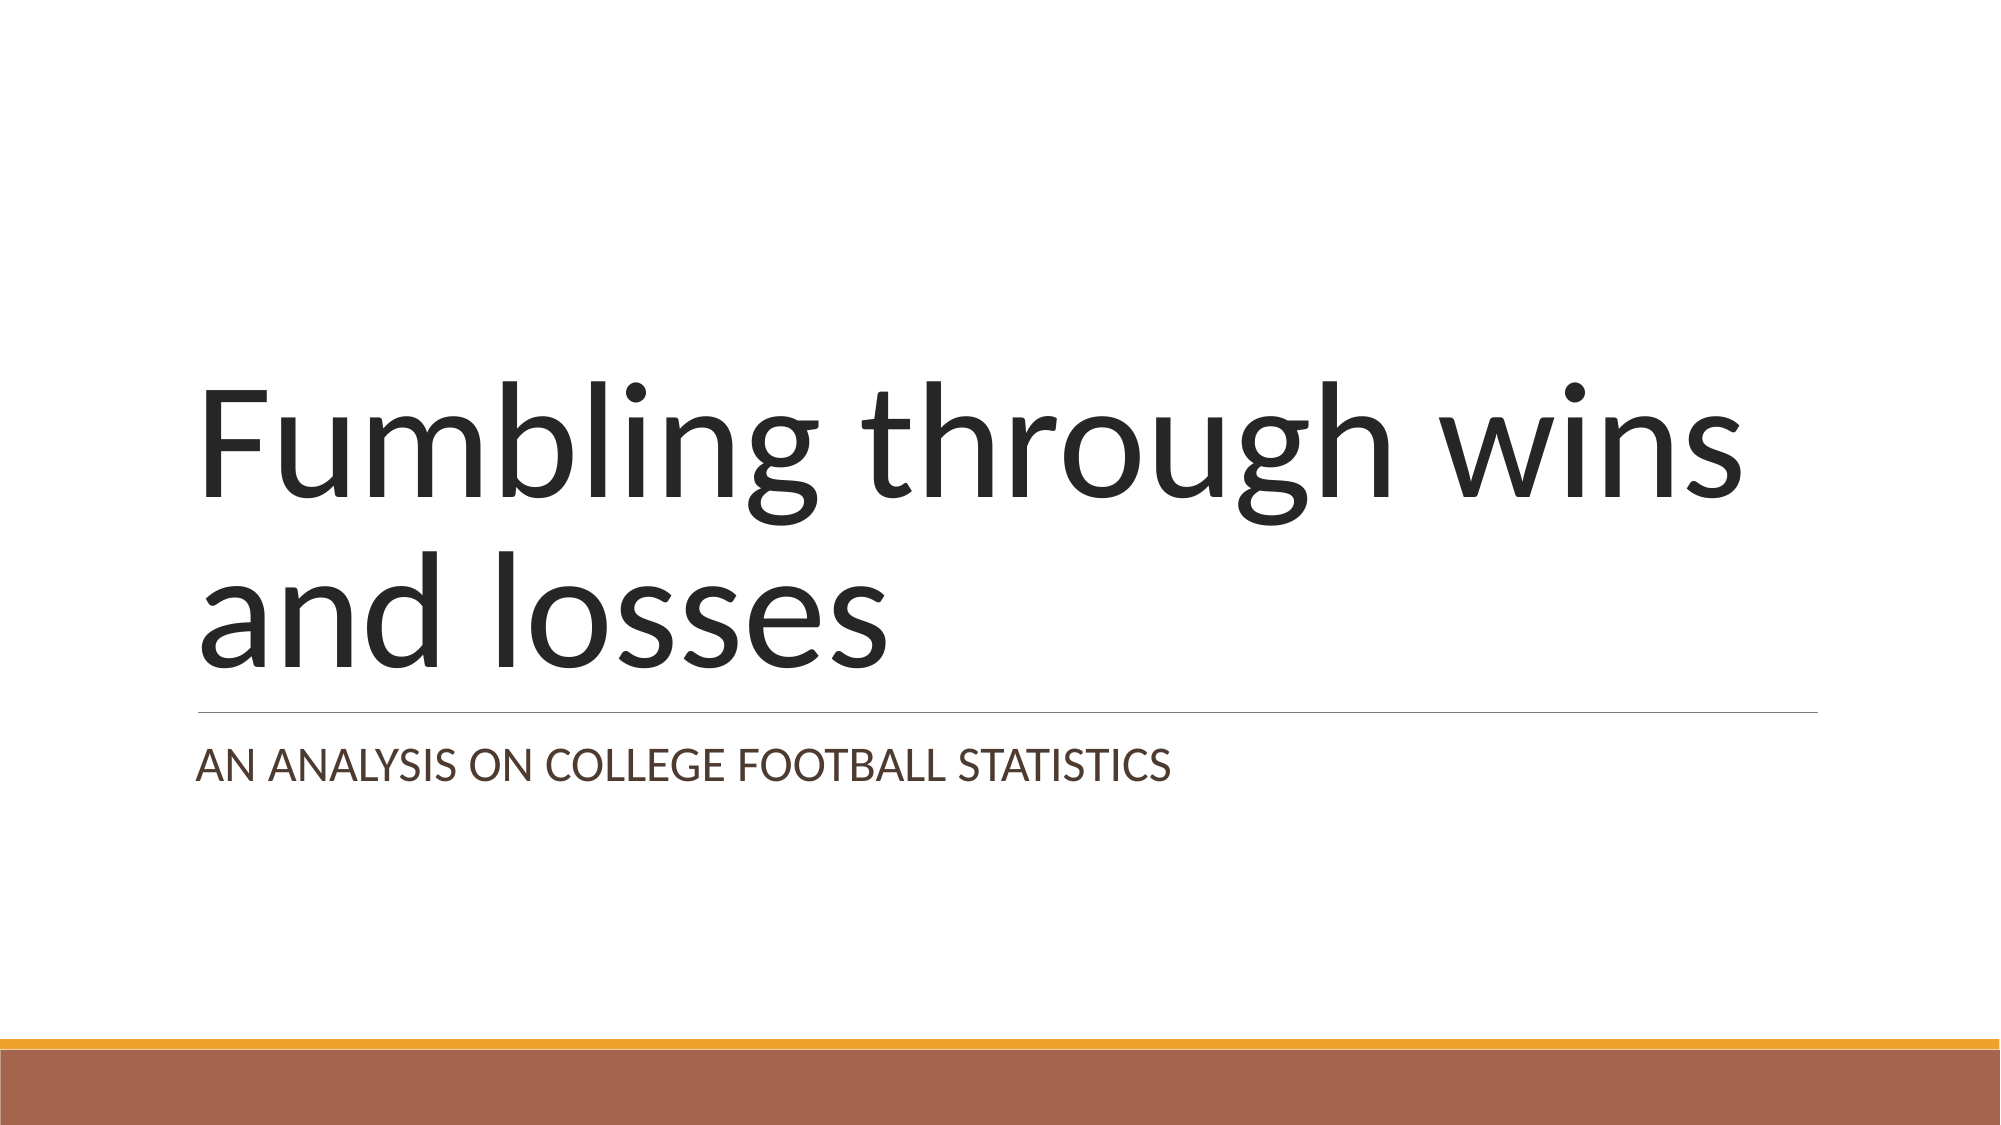

# Fumbling through wins and losses
AN ANALYSIS ON COLLEGE FOOTBALL STATISTICS